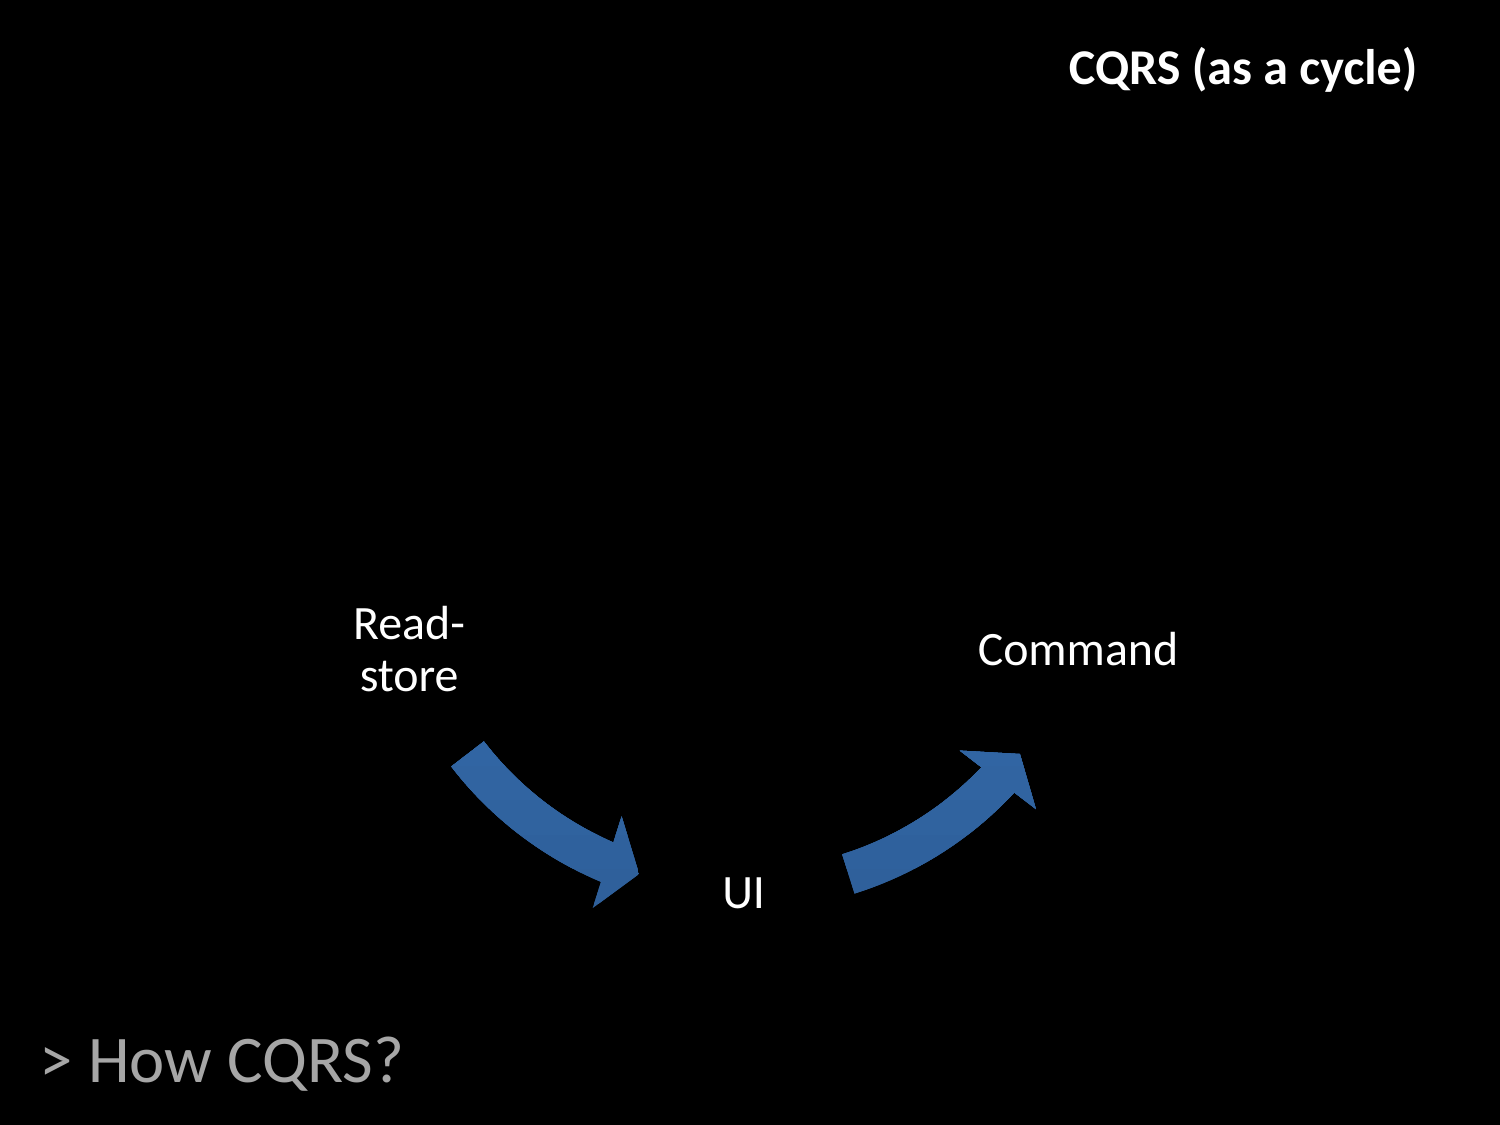

CQRS (as a cycle)

Events
Read-store
UI
Command
Write-store
# > How CQRS?